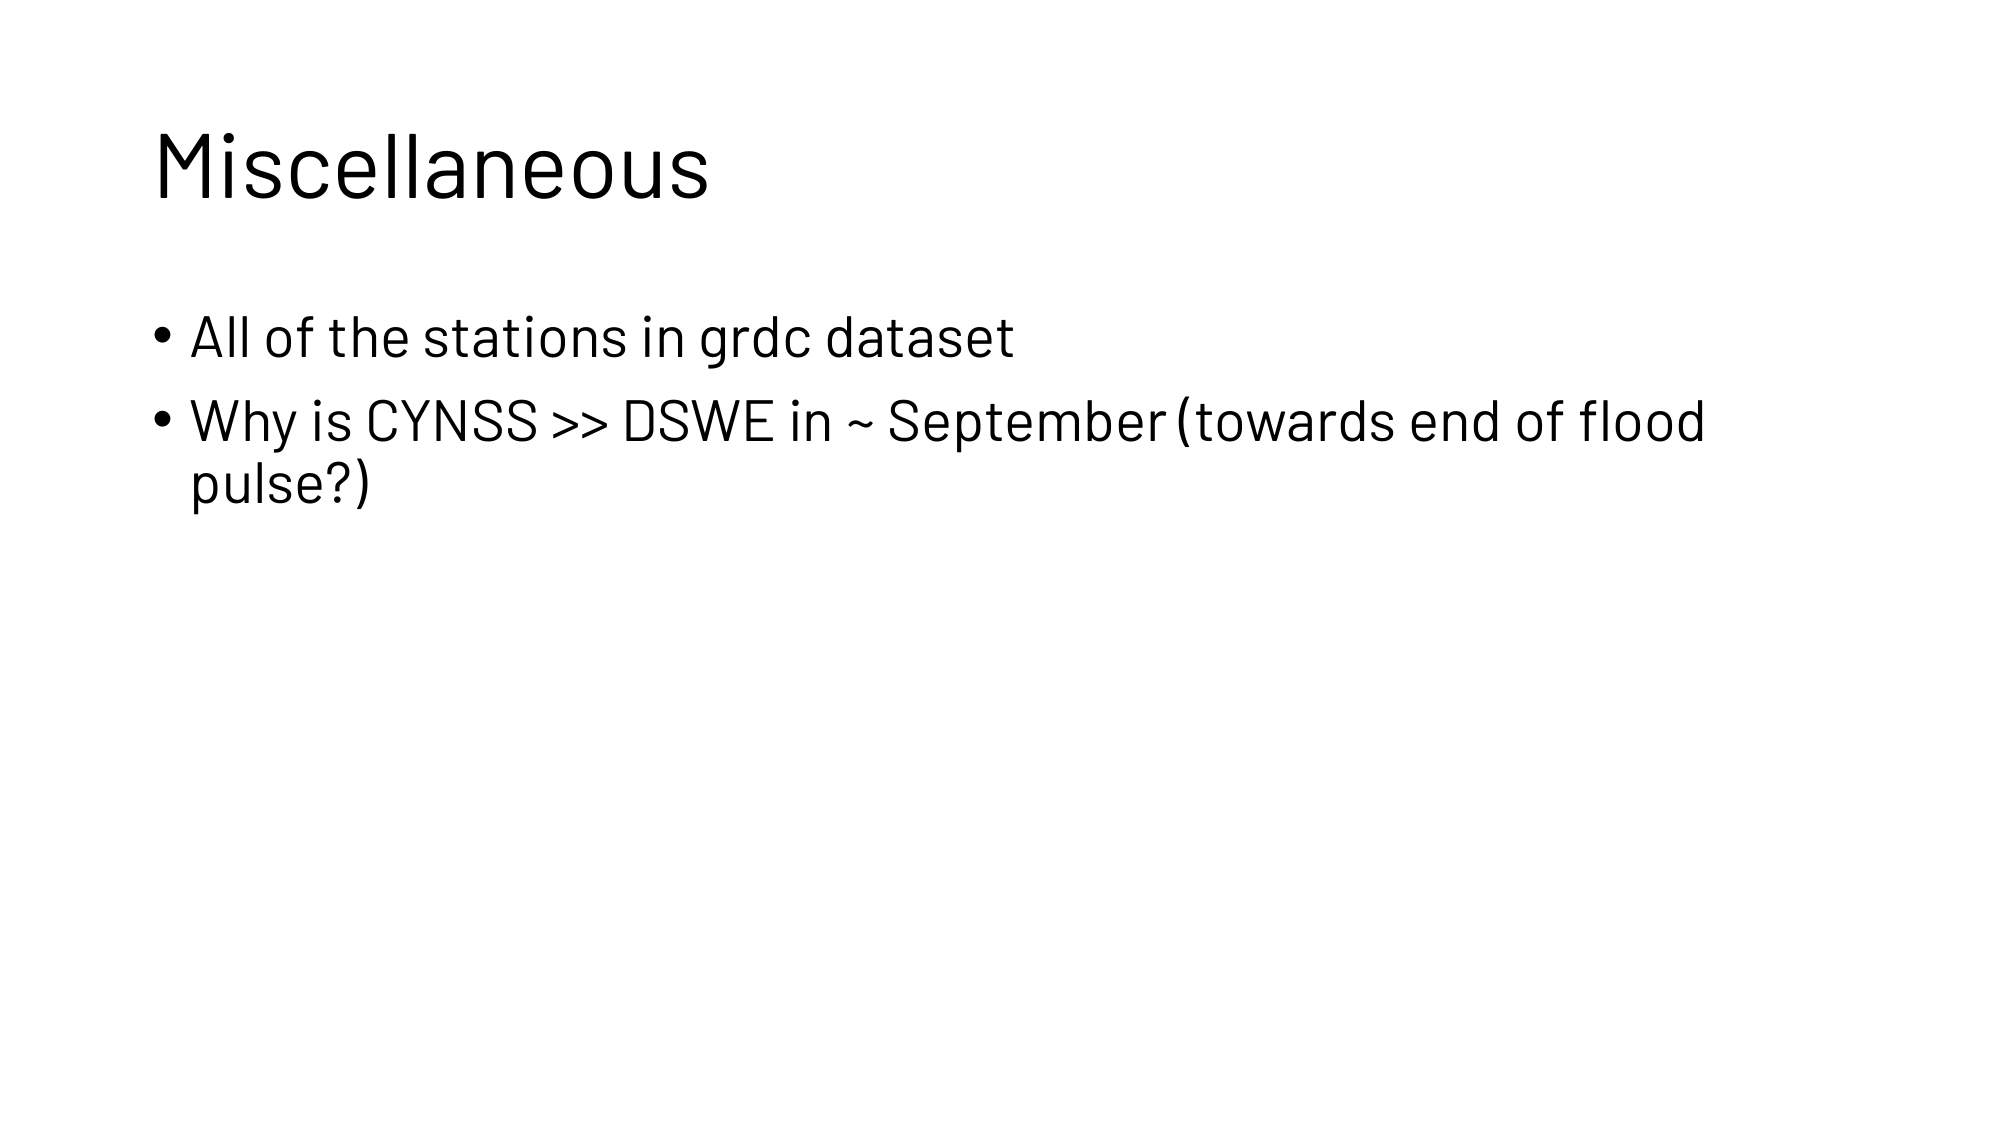

# Miscellaneous
All of the stations in grdc dataset
Why is CYNSS >> DSWE in ~ September (towards end of flood pulse?)